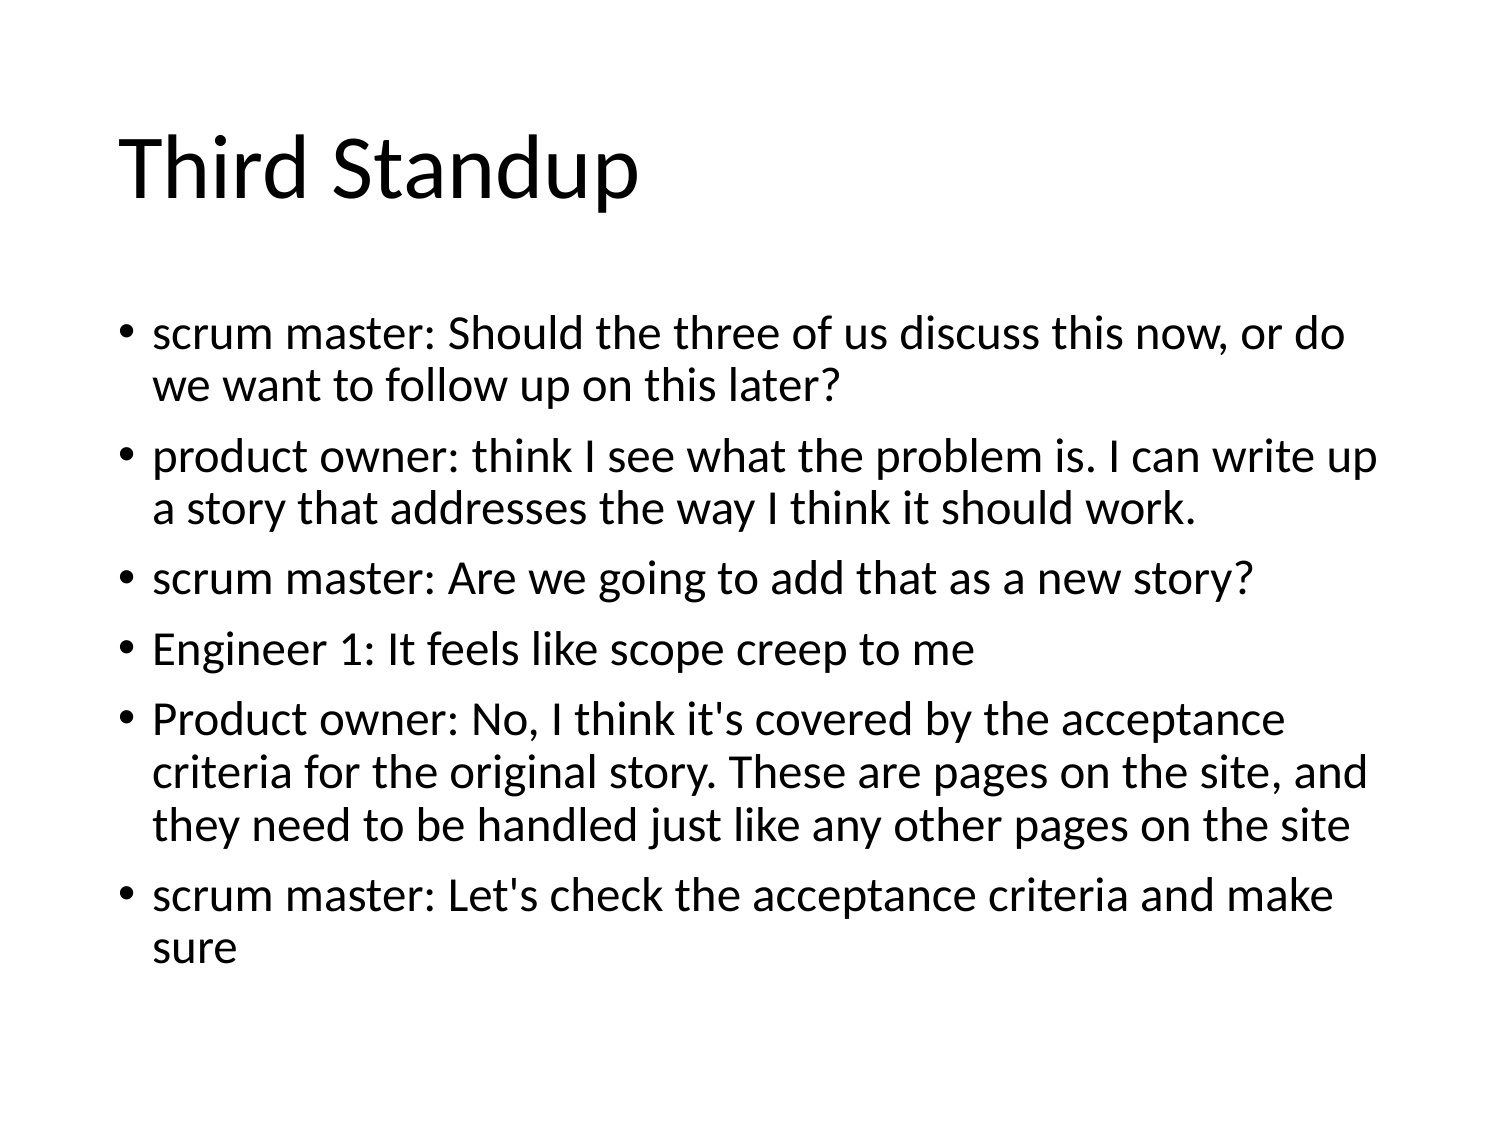

# Third Standup
scrum master: Should the three of us discuss this now, or do we want to follow up on this later?
product owner: think I see what the problem is. I can write up a story that addresses the way I think it should work.
scrum master: Are we going to add that as a new story?
Engineer 1: It feels like scope creep to me
Product owner: No, I think it's covered by the acceptance criteria for the original story. These are pages on the site, and they need to be handled just like any other pages on the site
scrum master: Let's check the acceptance criteria and make sure